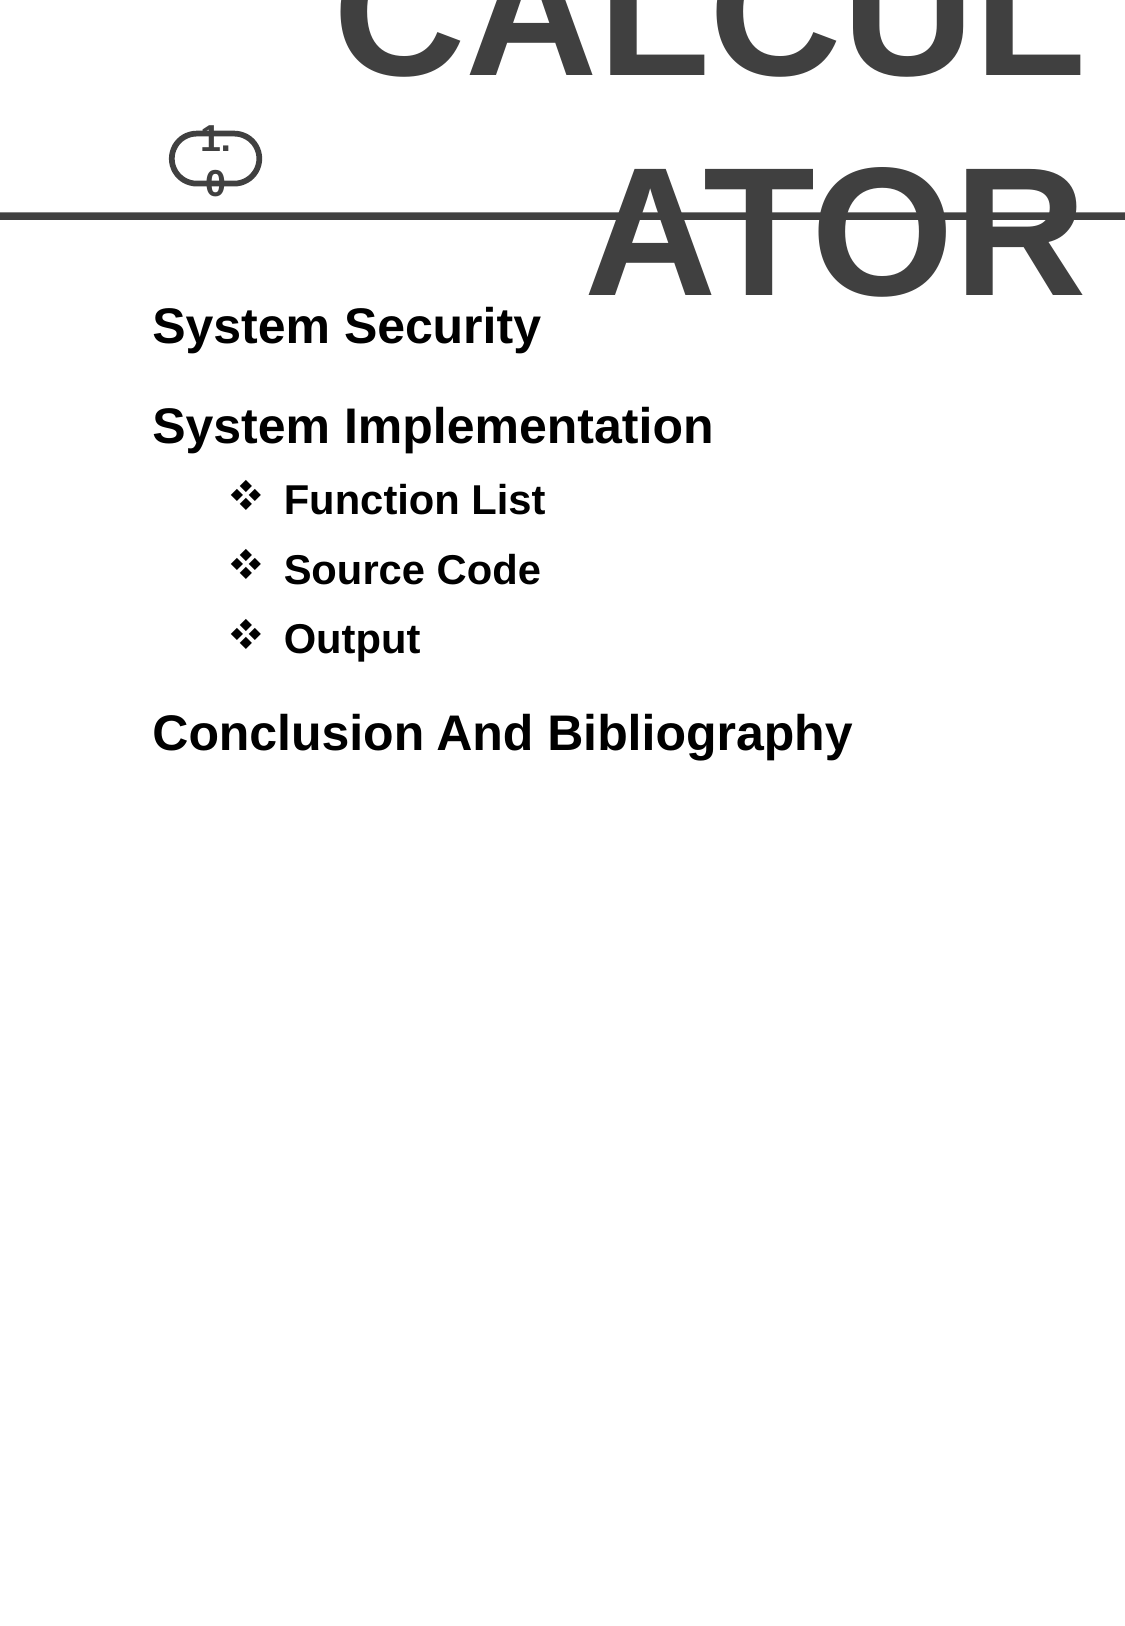

CALCULATOR
1.0

|  | System Security |
| --- | --- |
|  | System Implementation Function List Source Code Output |
|  | Conclusion And Bibliography |